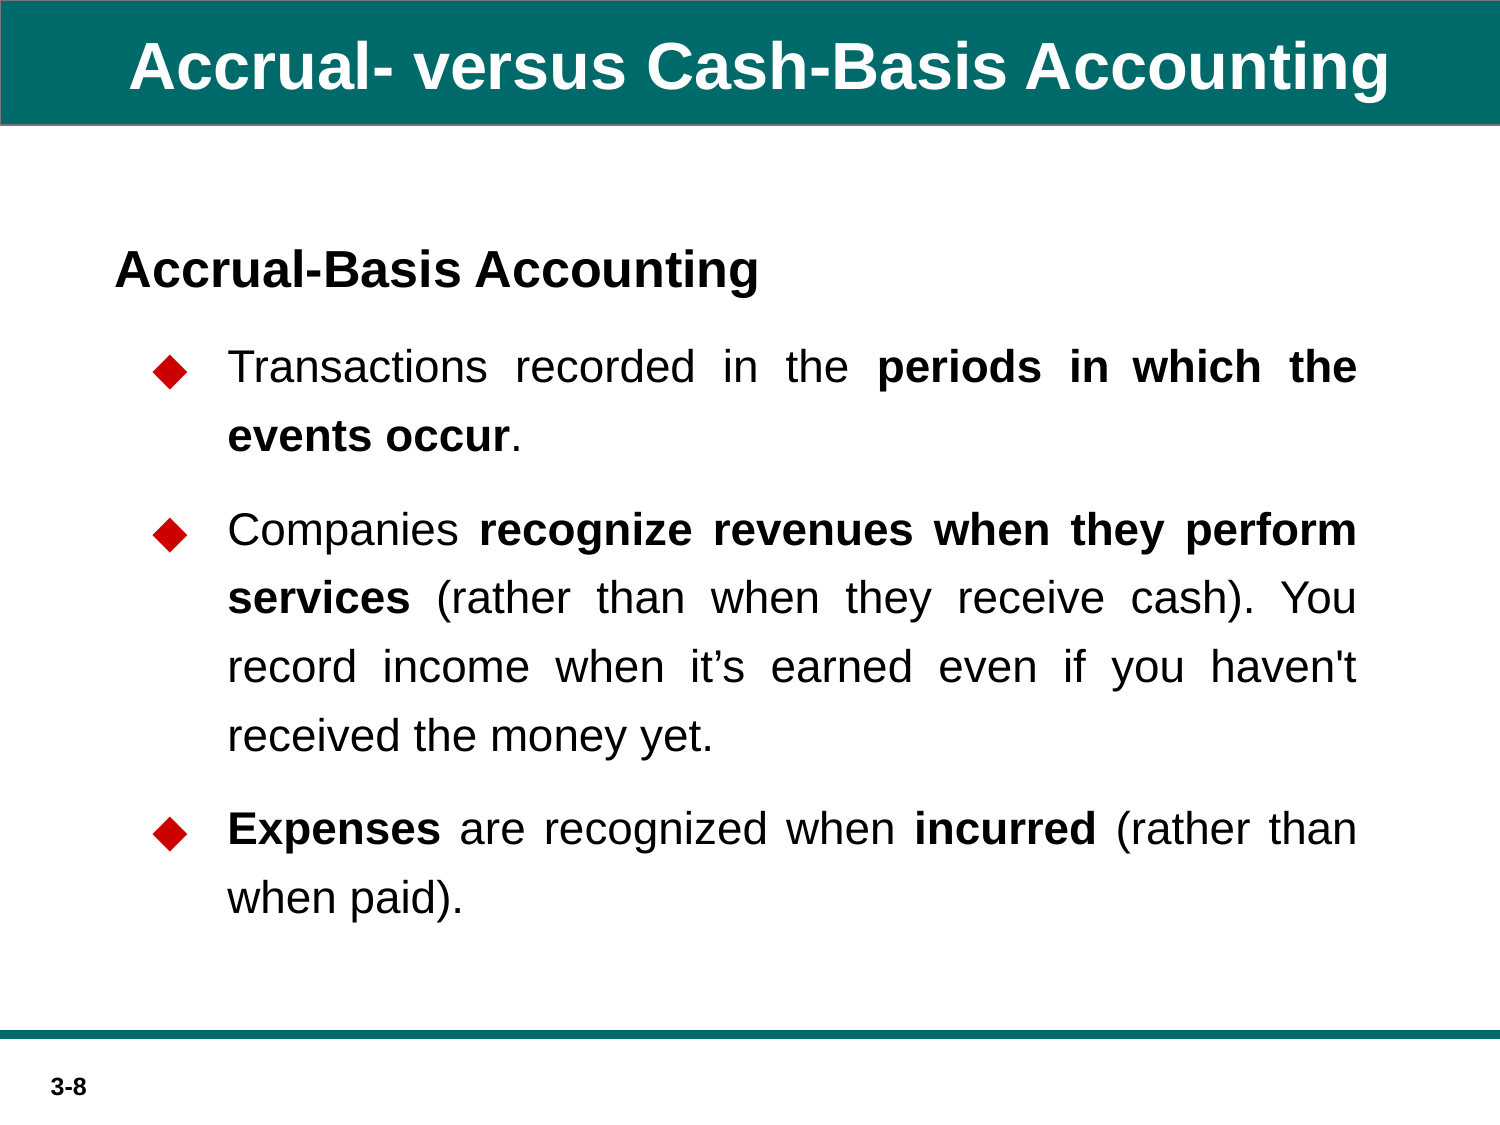

Accrual- versus Cash-Basis Accounting
Accrual-Basis Accounting
Transactions recorded in the periods in which the events occur.
Companies recognize revenues when they perform services (rather than when they receive cash). You record income when it’s earned even if you haven't received the money yet.
Expenses are recognized when incurred (rather than when paid).